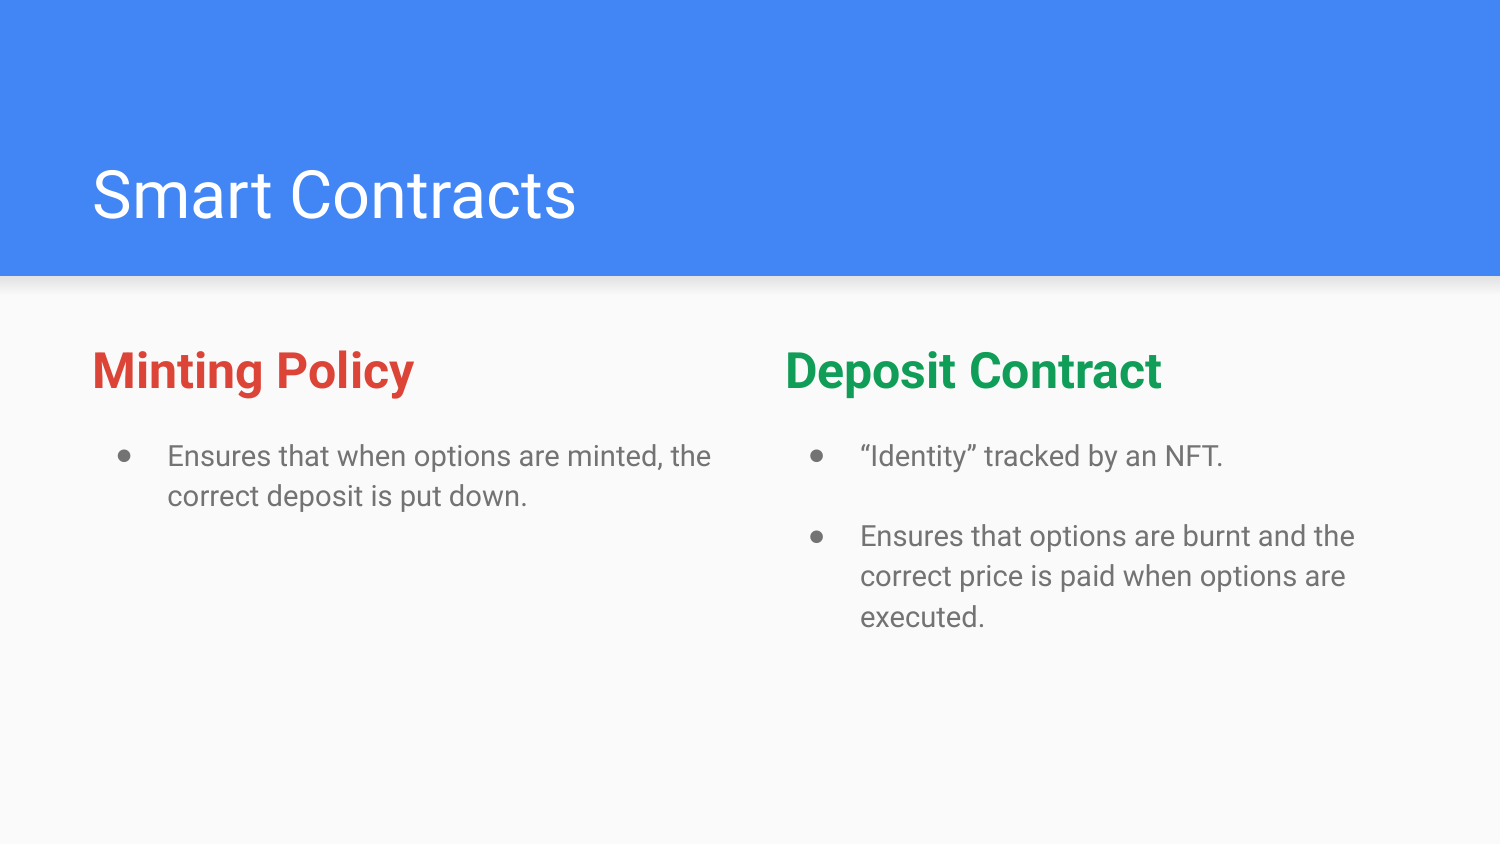

# Smart Contracts
Minting Policy
Ensures that when options are minted, the correct deposit is put down.

Deposit Contract
“Identity” tracked by an NFT.
Ensures that options are burnt and the correct price is paid when options are executed.